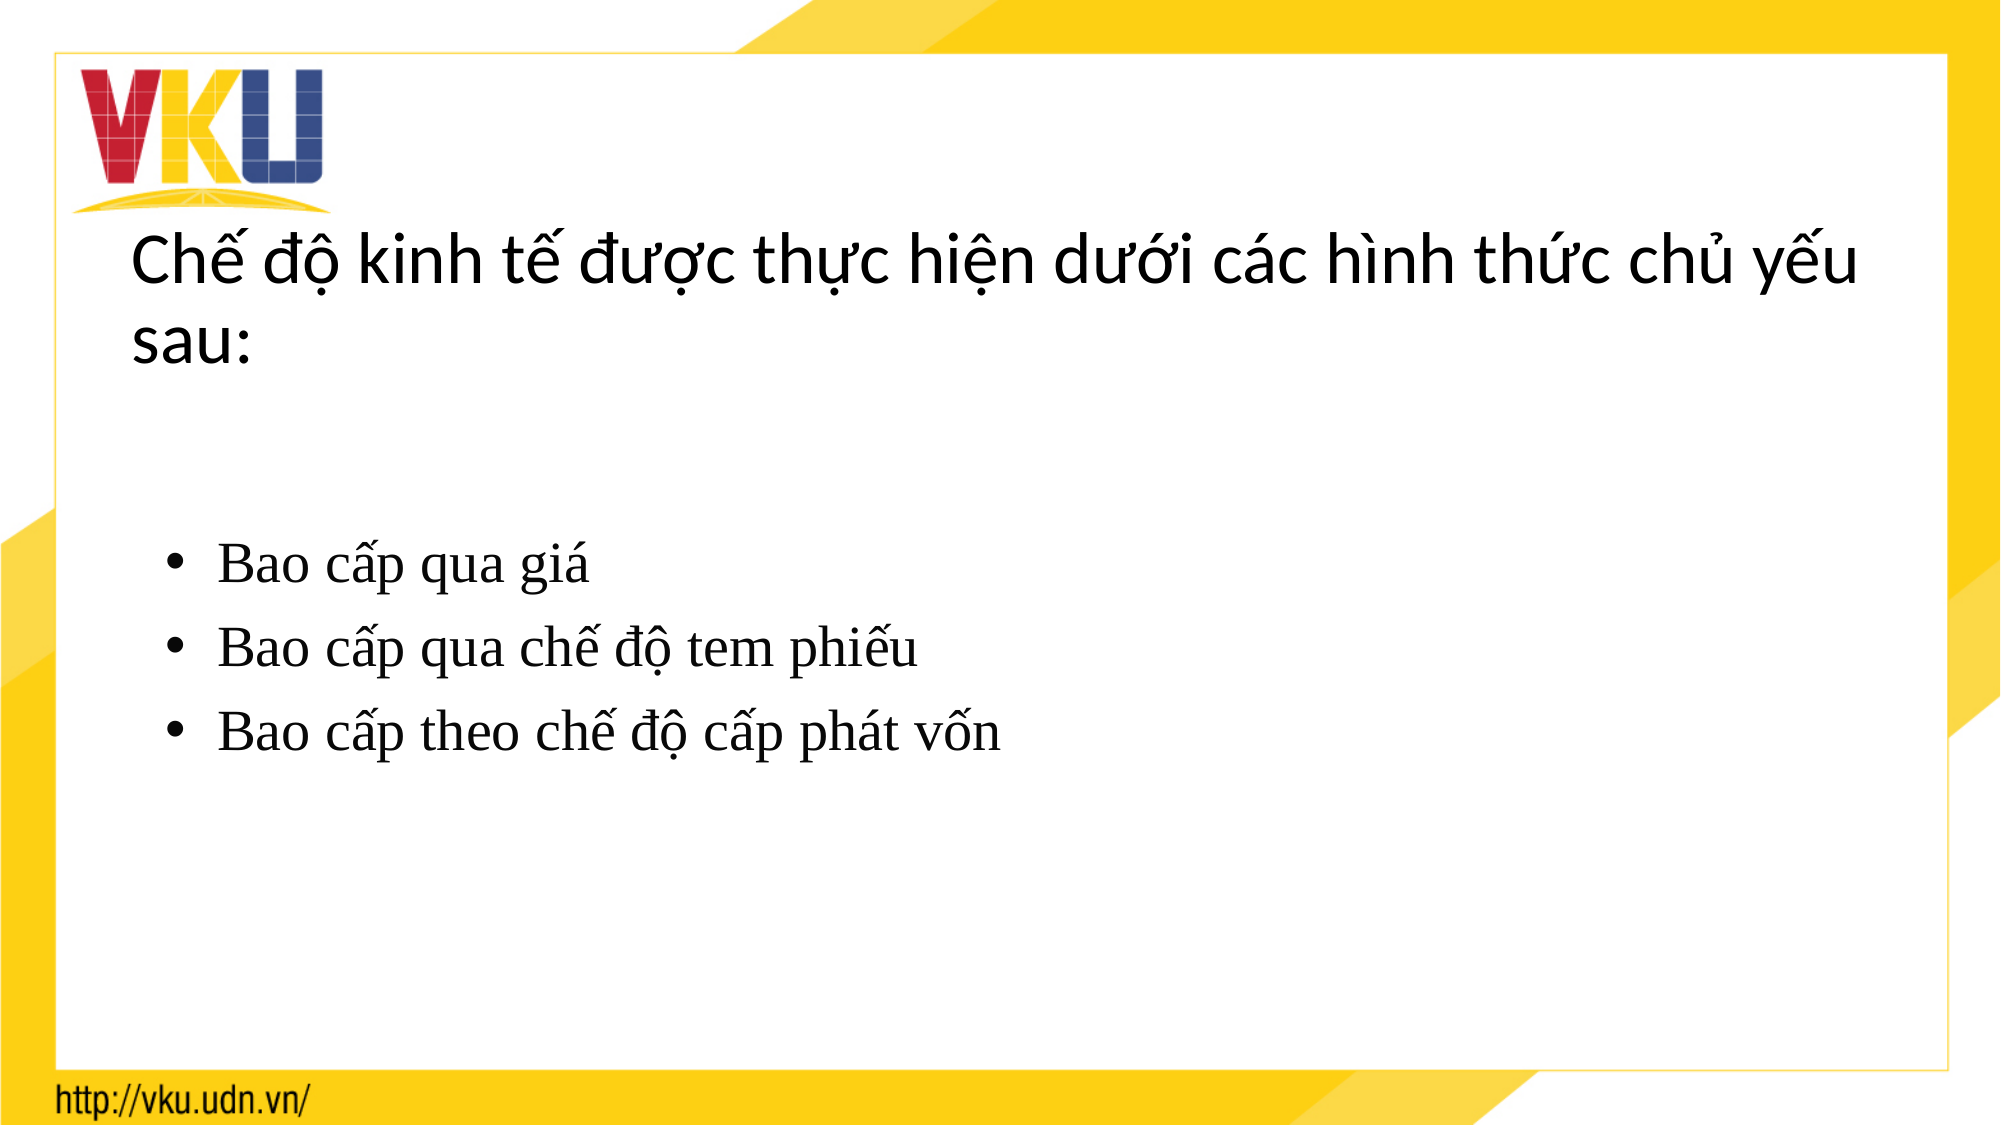

# Chế độ kinh tế được thực hiện dưới các hình thức chủ yếu sau:
 Bao cấp qua giá
 Bao cấp qua chế độ tem phiếu
 Bao cấp theo chế độ cấp phát vốn